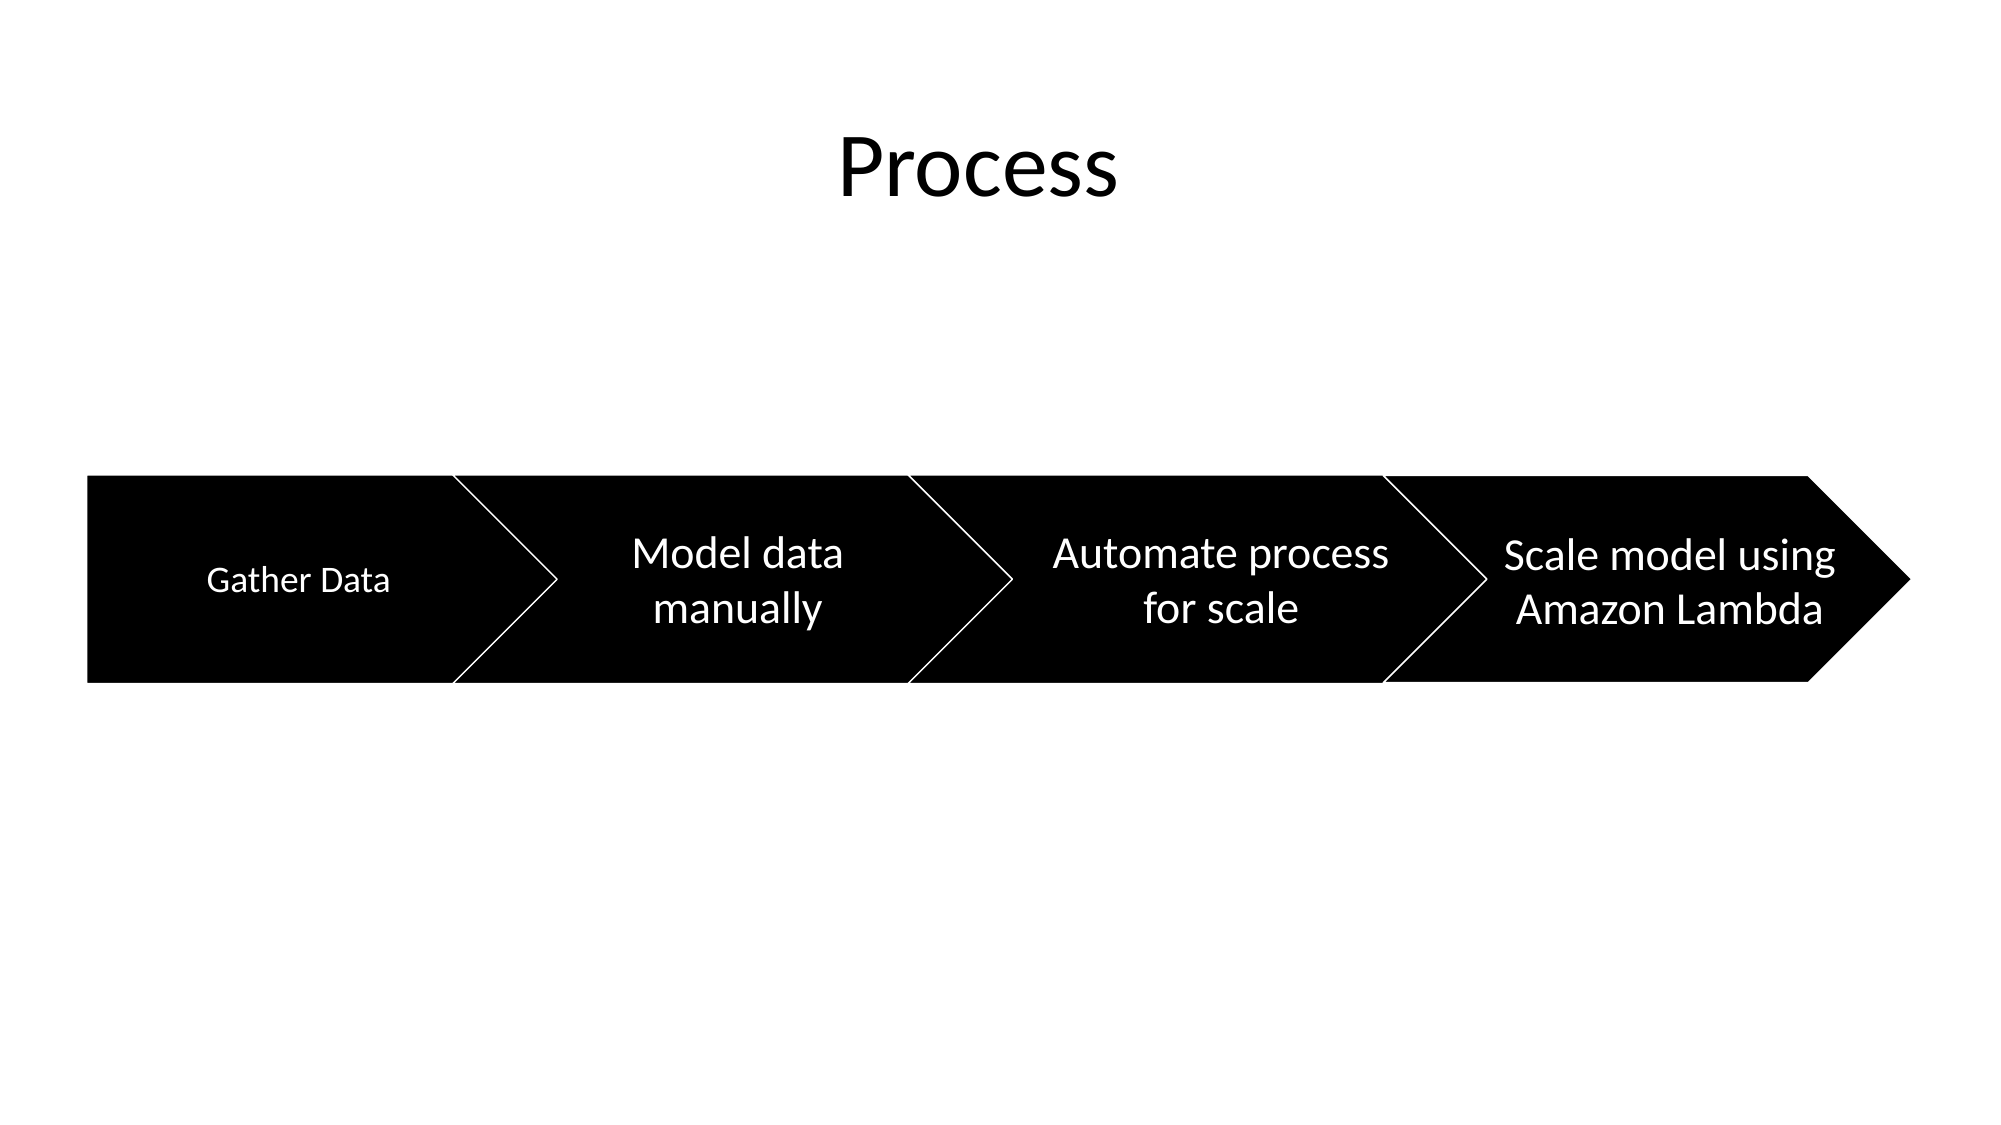

# Process

Automate process for scale
Model data manually
Scale model using Amazon Lambda
Gather Data